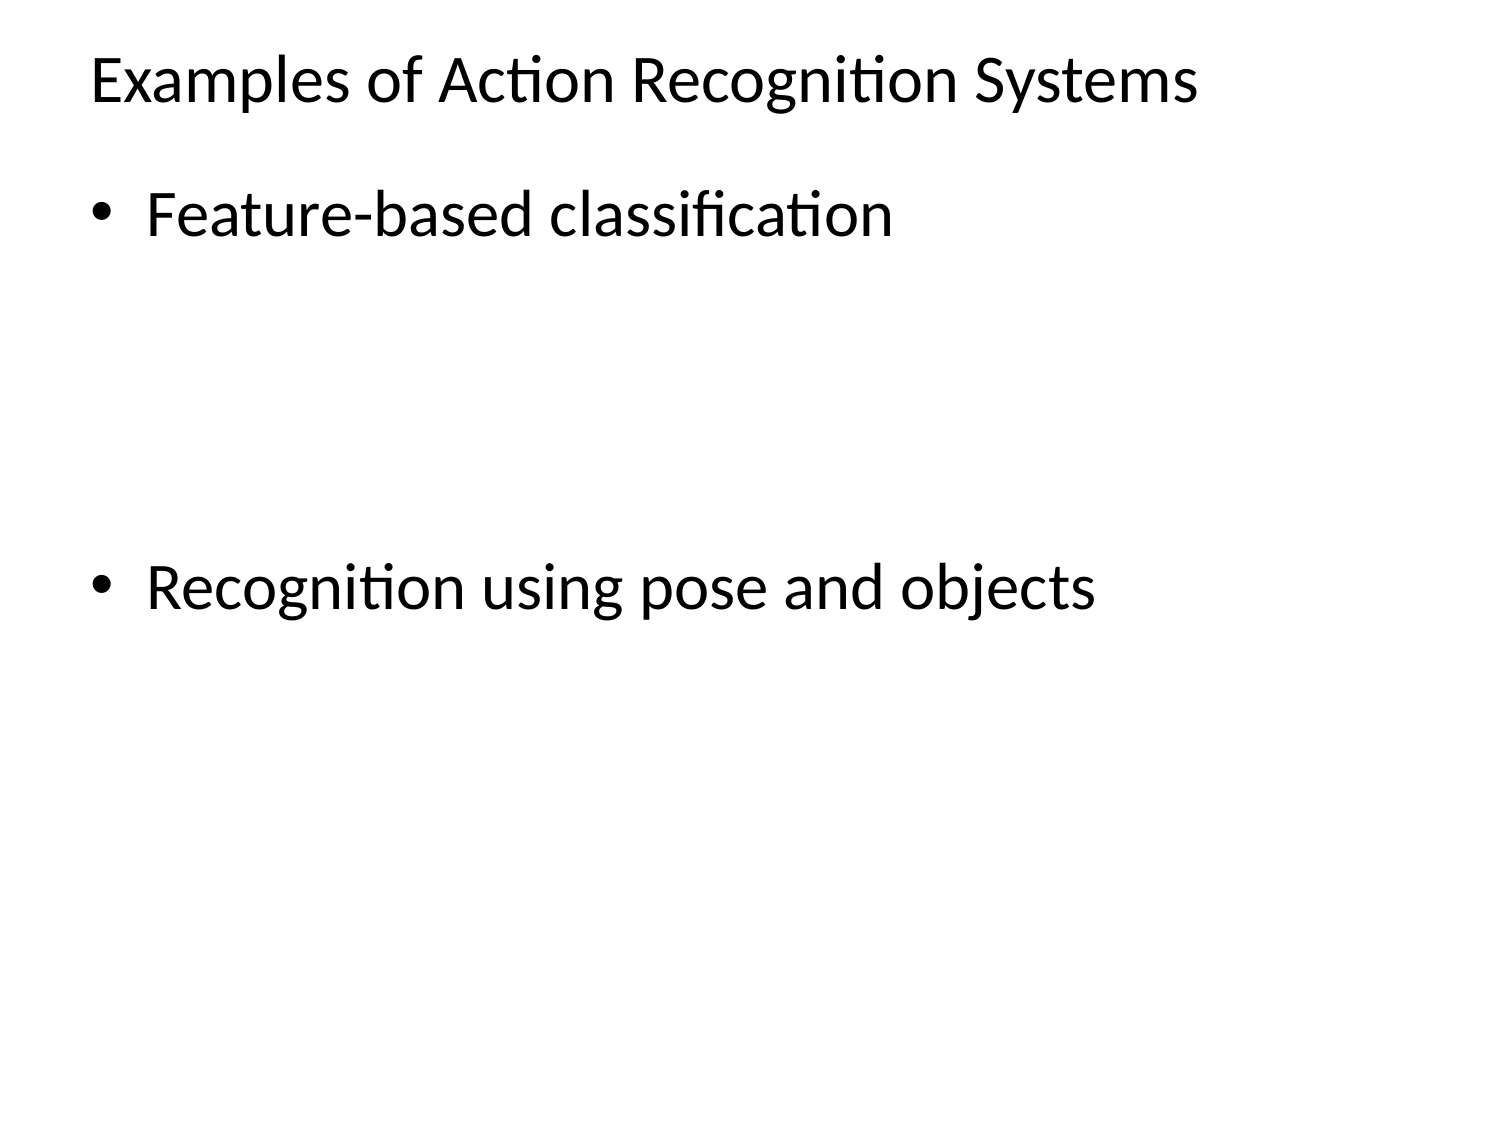

# Examples of Action Recognition Systems
Feature-based classification

Recognition using pose and objects